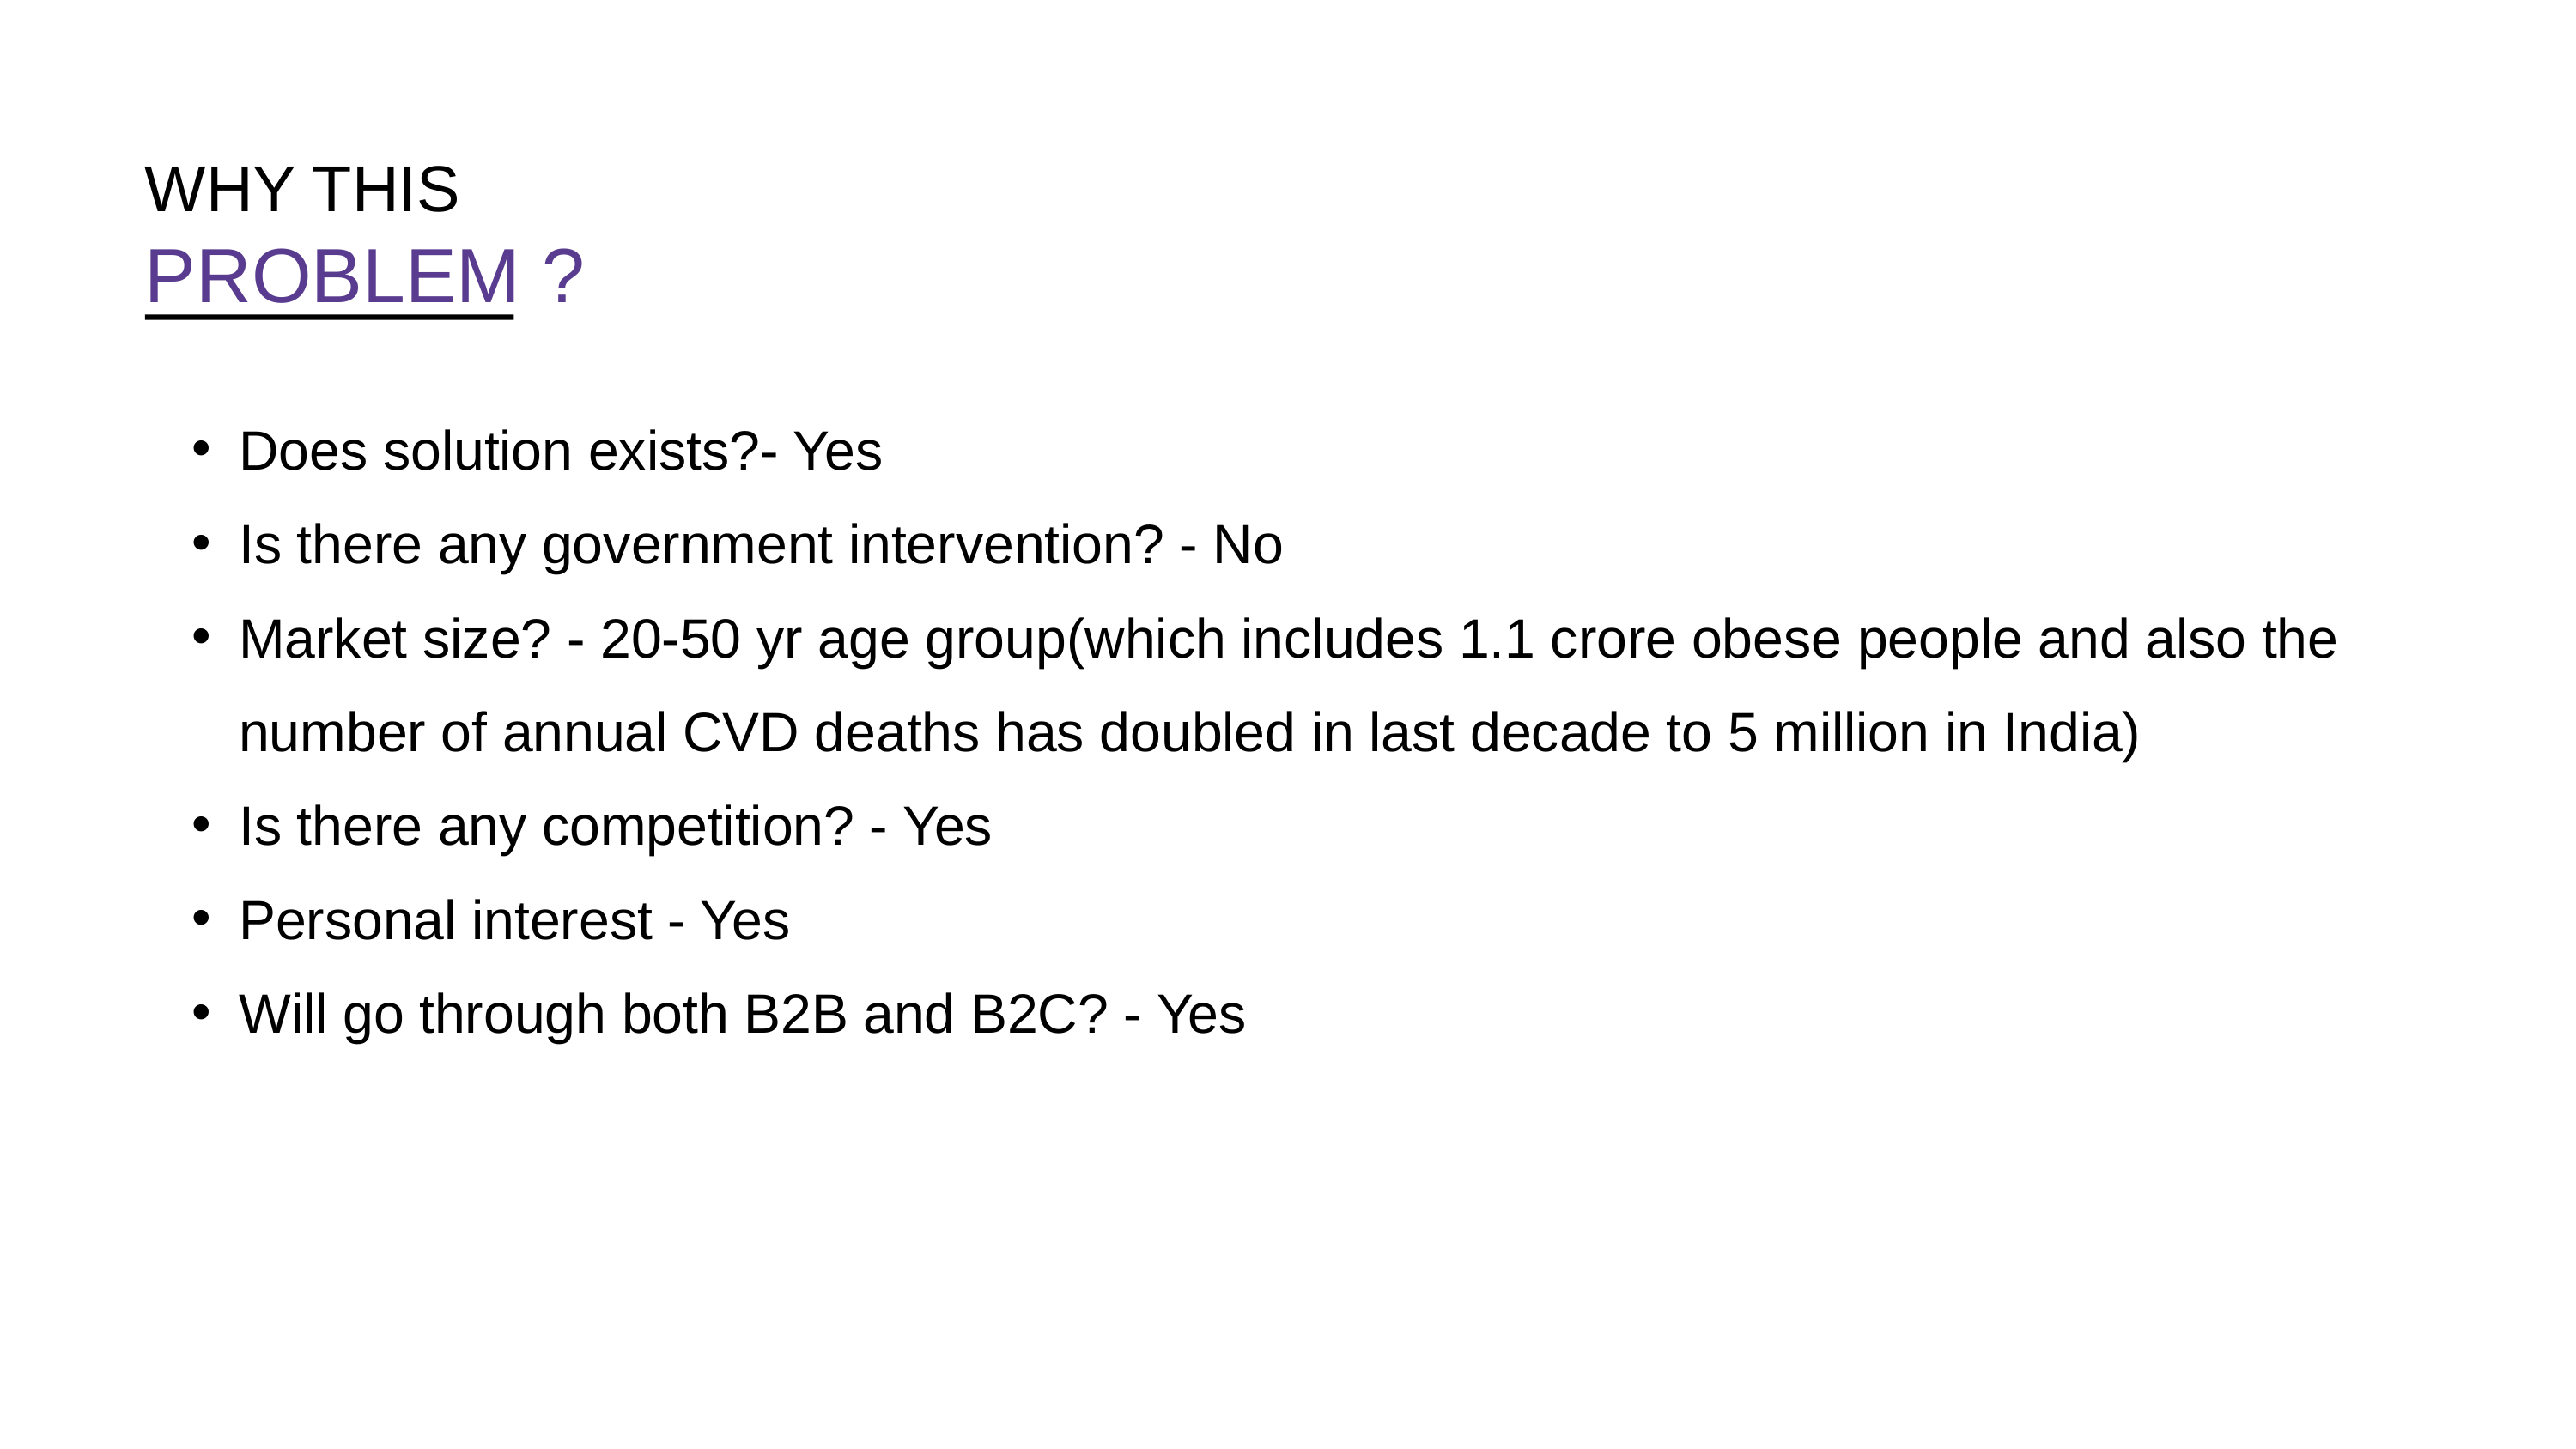

WHY THIS
PROBLEM ?

Does solution exists?- Yes
Is there any government intervention? - No
Market size? - 20-50 yr age group(which includes 1.1 crore obese people and also the number of annual CVD deaths has doubled in last decade to 5 million in India)
Is there any competition? - Yes
Personal interest - Yes
Will go through both B2B and B2C? - Yes